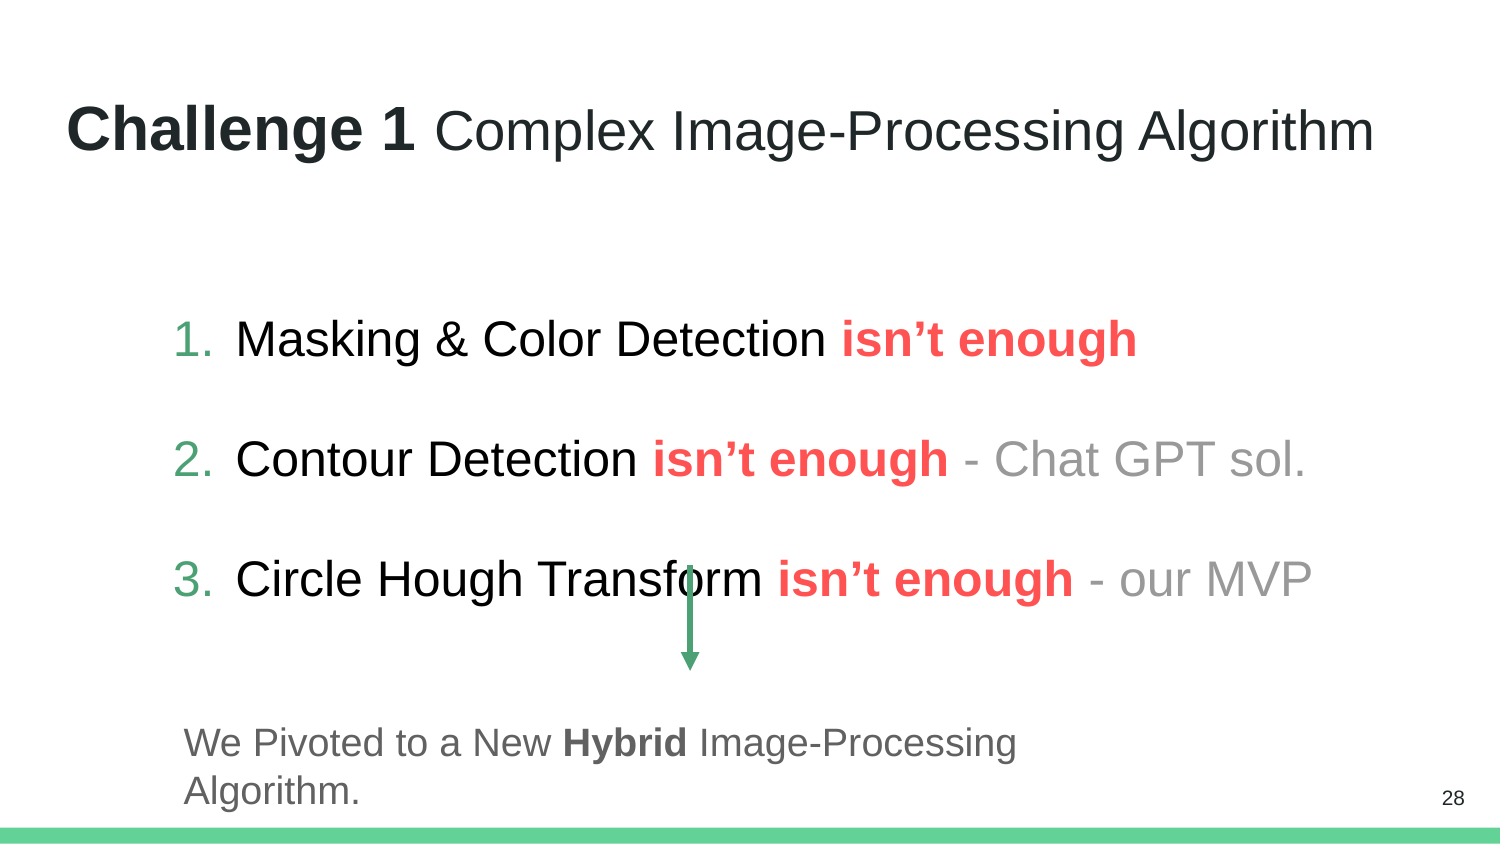

# Challenge 1 Complex Image-Processing Algorithm
Masking & Color Detection isn’t enough
Contour Detection isn’t enough - Chat GPT sol.
Circle Hough Transform isn’t enough - our MVP
We Pivoted to a New Hybrid Image-Processing Algorithm.
28